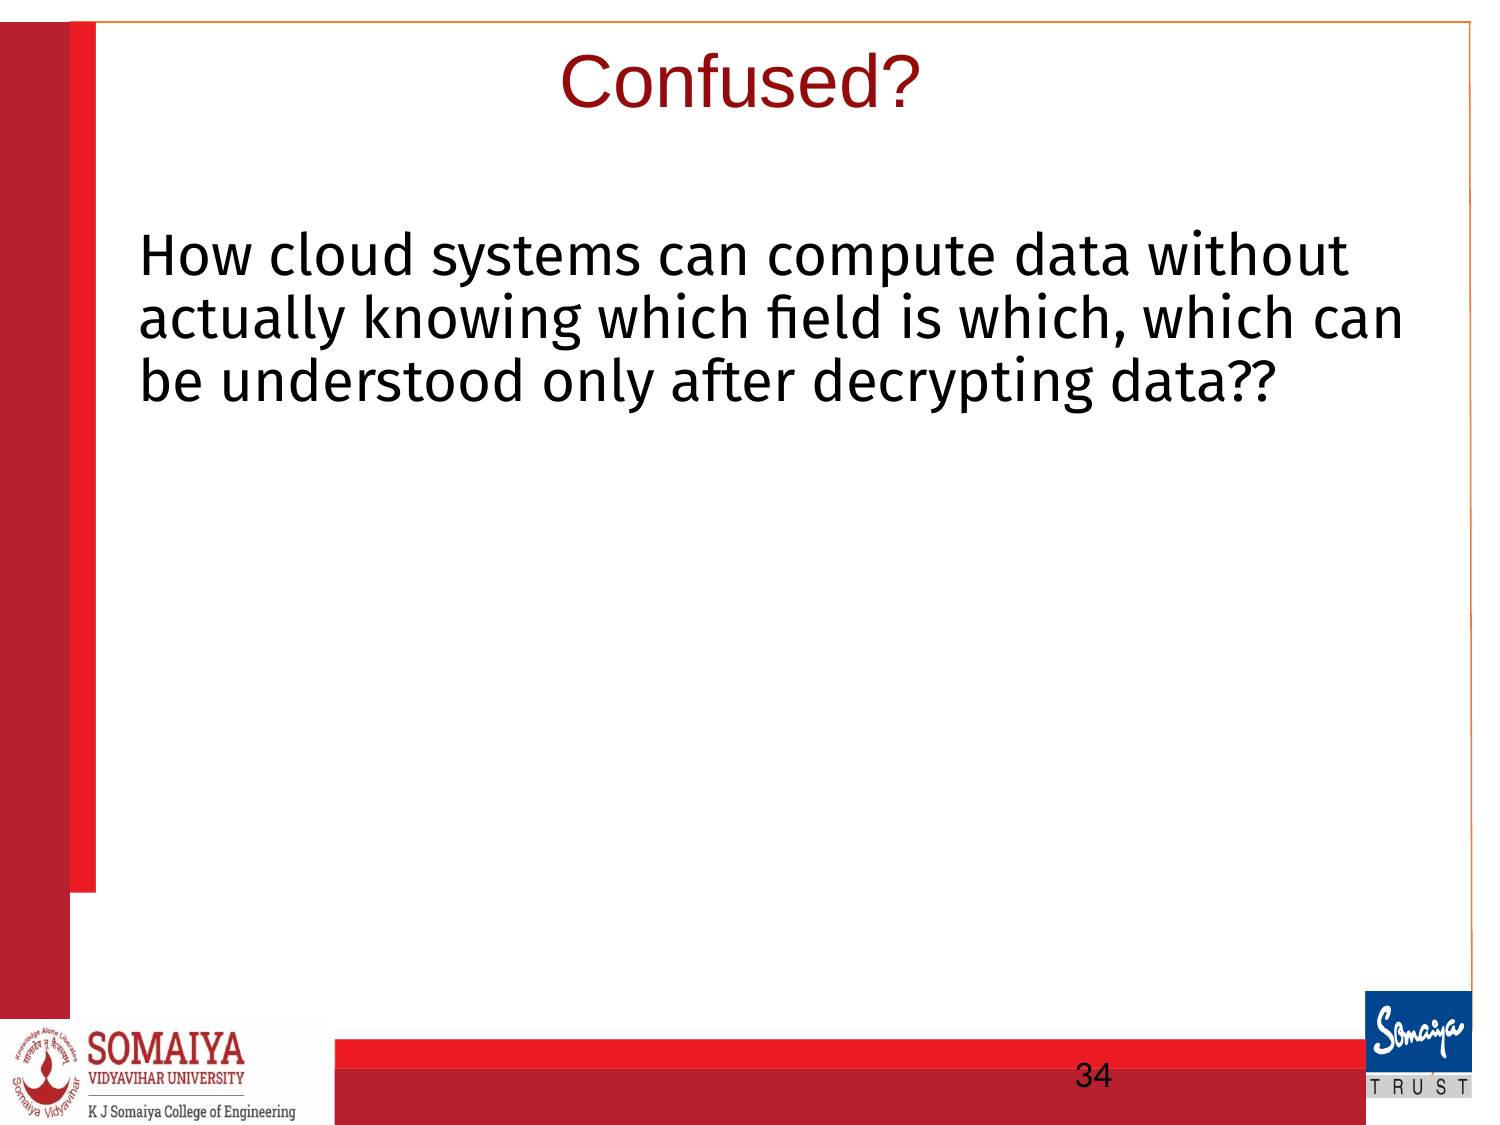

# Confused?
How cloud systems can compute data without actually knowing which field is which, which can be understood only after decrypting data??
34